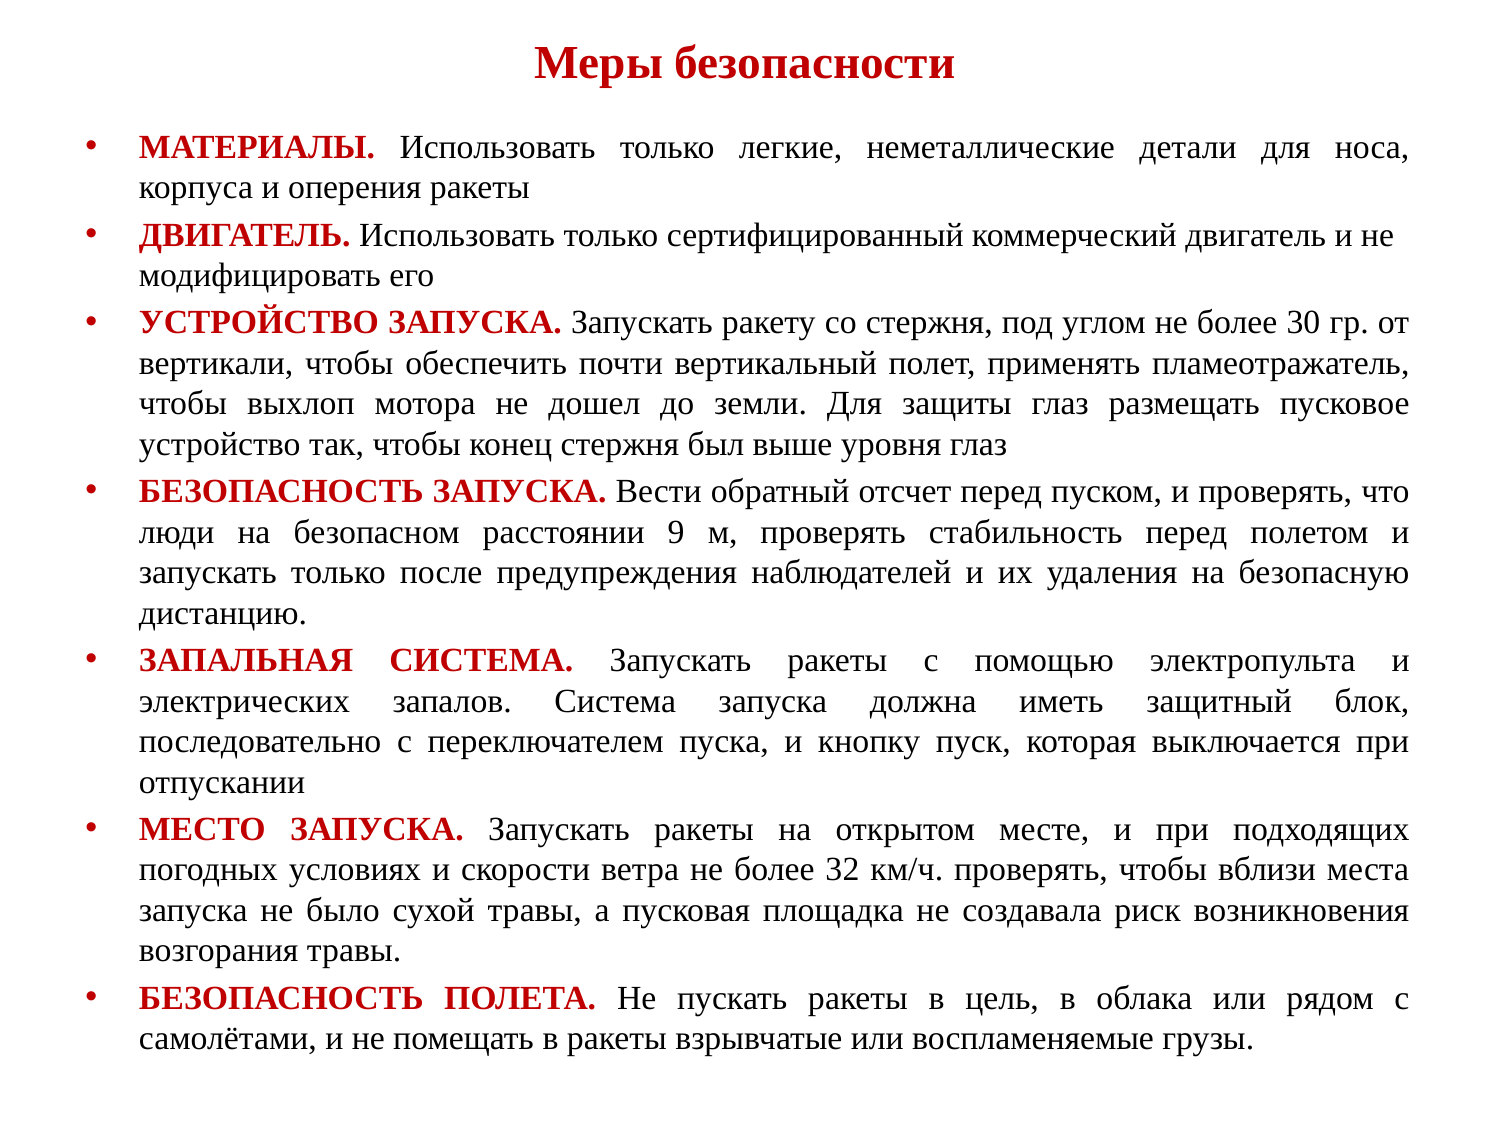

# Меры безопасности
МАТЕРИАЛЫ. Использовать только легкие, неметаллические детали для носа, корпуса и оперения ракеты
ДВИГАТЕЛЬ. Использовать только сертифицированный коммерческий двигатель и не модифицировать его
УСТРОЙСТВО ЗАПУСКА. Запускать ракету со стержня, под углом не более 30 гр. от вертикали, чтобы обеспечить почти вертикальный полет, применять пламеотражатель, чтобы выхлоп мотора не дошел до земли. Для защиты глаз размещать пусковое устройство так, чтобы конец стержня был выше уровня глаз
БЕЗОПАСНОСТЬ ЗАПУСКА. Вести обратный отсчет перед пуском, и проверять, что люди на безопасном расстоянии 9 м, проверять стабильность перед полетом и запускать только после предупреждения наблюдателей и их удаления на безопасную дистанцию.
ЗАПАЛЬНАЯ СИСТЕМА. Запускать ракеты с помощью электропульта и электрических запалов. Система запуска должна иметь защитный блок, последовательно с переключателем пуска, и кнопку пуск, которая выключается при отпускании
МЕСТО ЗАПУСКА. Запускать ракеты на открытом месте, и при подходящих погодных условиях и скорости ветра не более 32 км/ч. проверять, чтобы вблизи места запуска не было сухой травы, а пусковая площадка не создавала риск возникновения возгорания травы.
БЕЗОПАСНОСТЬ ПОЛЕТА. Не пускать ракеты в цель, в облака или рядом с самолётами, и не помещать в ракеты взрывчатые или воспламеняемые грузы.